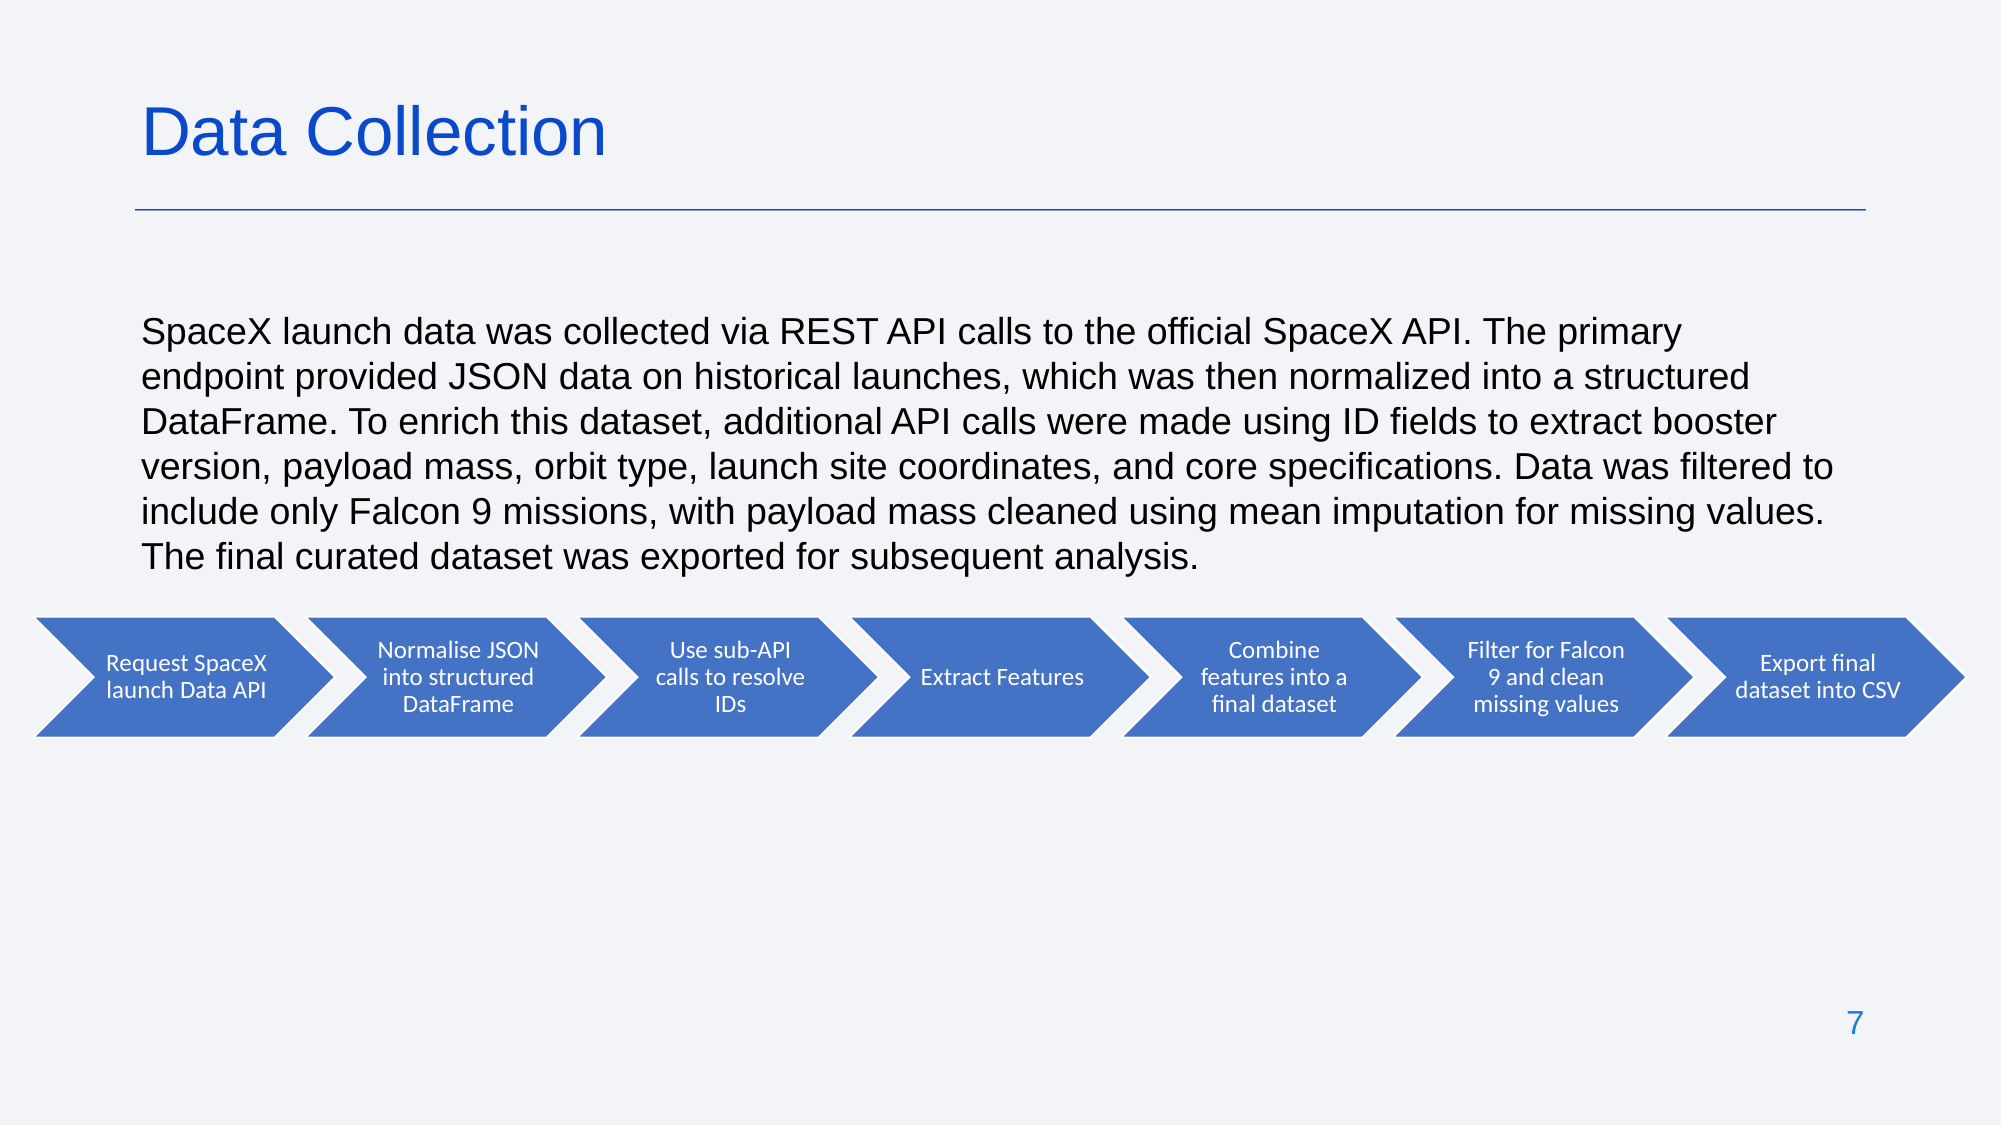

Data Collection
SpaceX launch data was collected via REST API calls to the official SpaceX API. The primary endpoint provided JSON data on historical launches, which was then normalized into a structured DataFrame. To enrich this dataset, additional API calls were made using ID fields to extract booster version, payload mass, orbit type, launch site coordinates, and core specifications. Data was filtered to include only Falcon 9 missions, with payload mass cleaned using mean imputation for missing values. The final curated dataset was exported for subsequent analysis.
Request SpaceX launch Data API
Normalise JSON into structured DataFrame
Use sub-API calls to resolve IDs
Extract Features
Combine features into a final dataset
Filter for Falcon 9 and clean missing values
Export final dataset into CSV
7